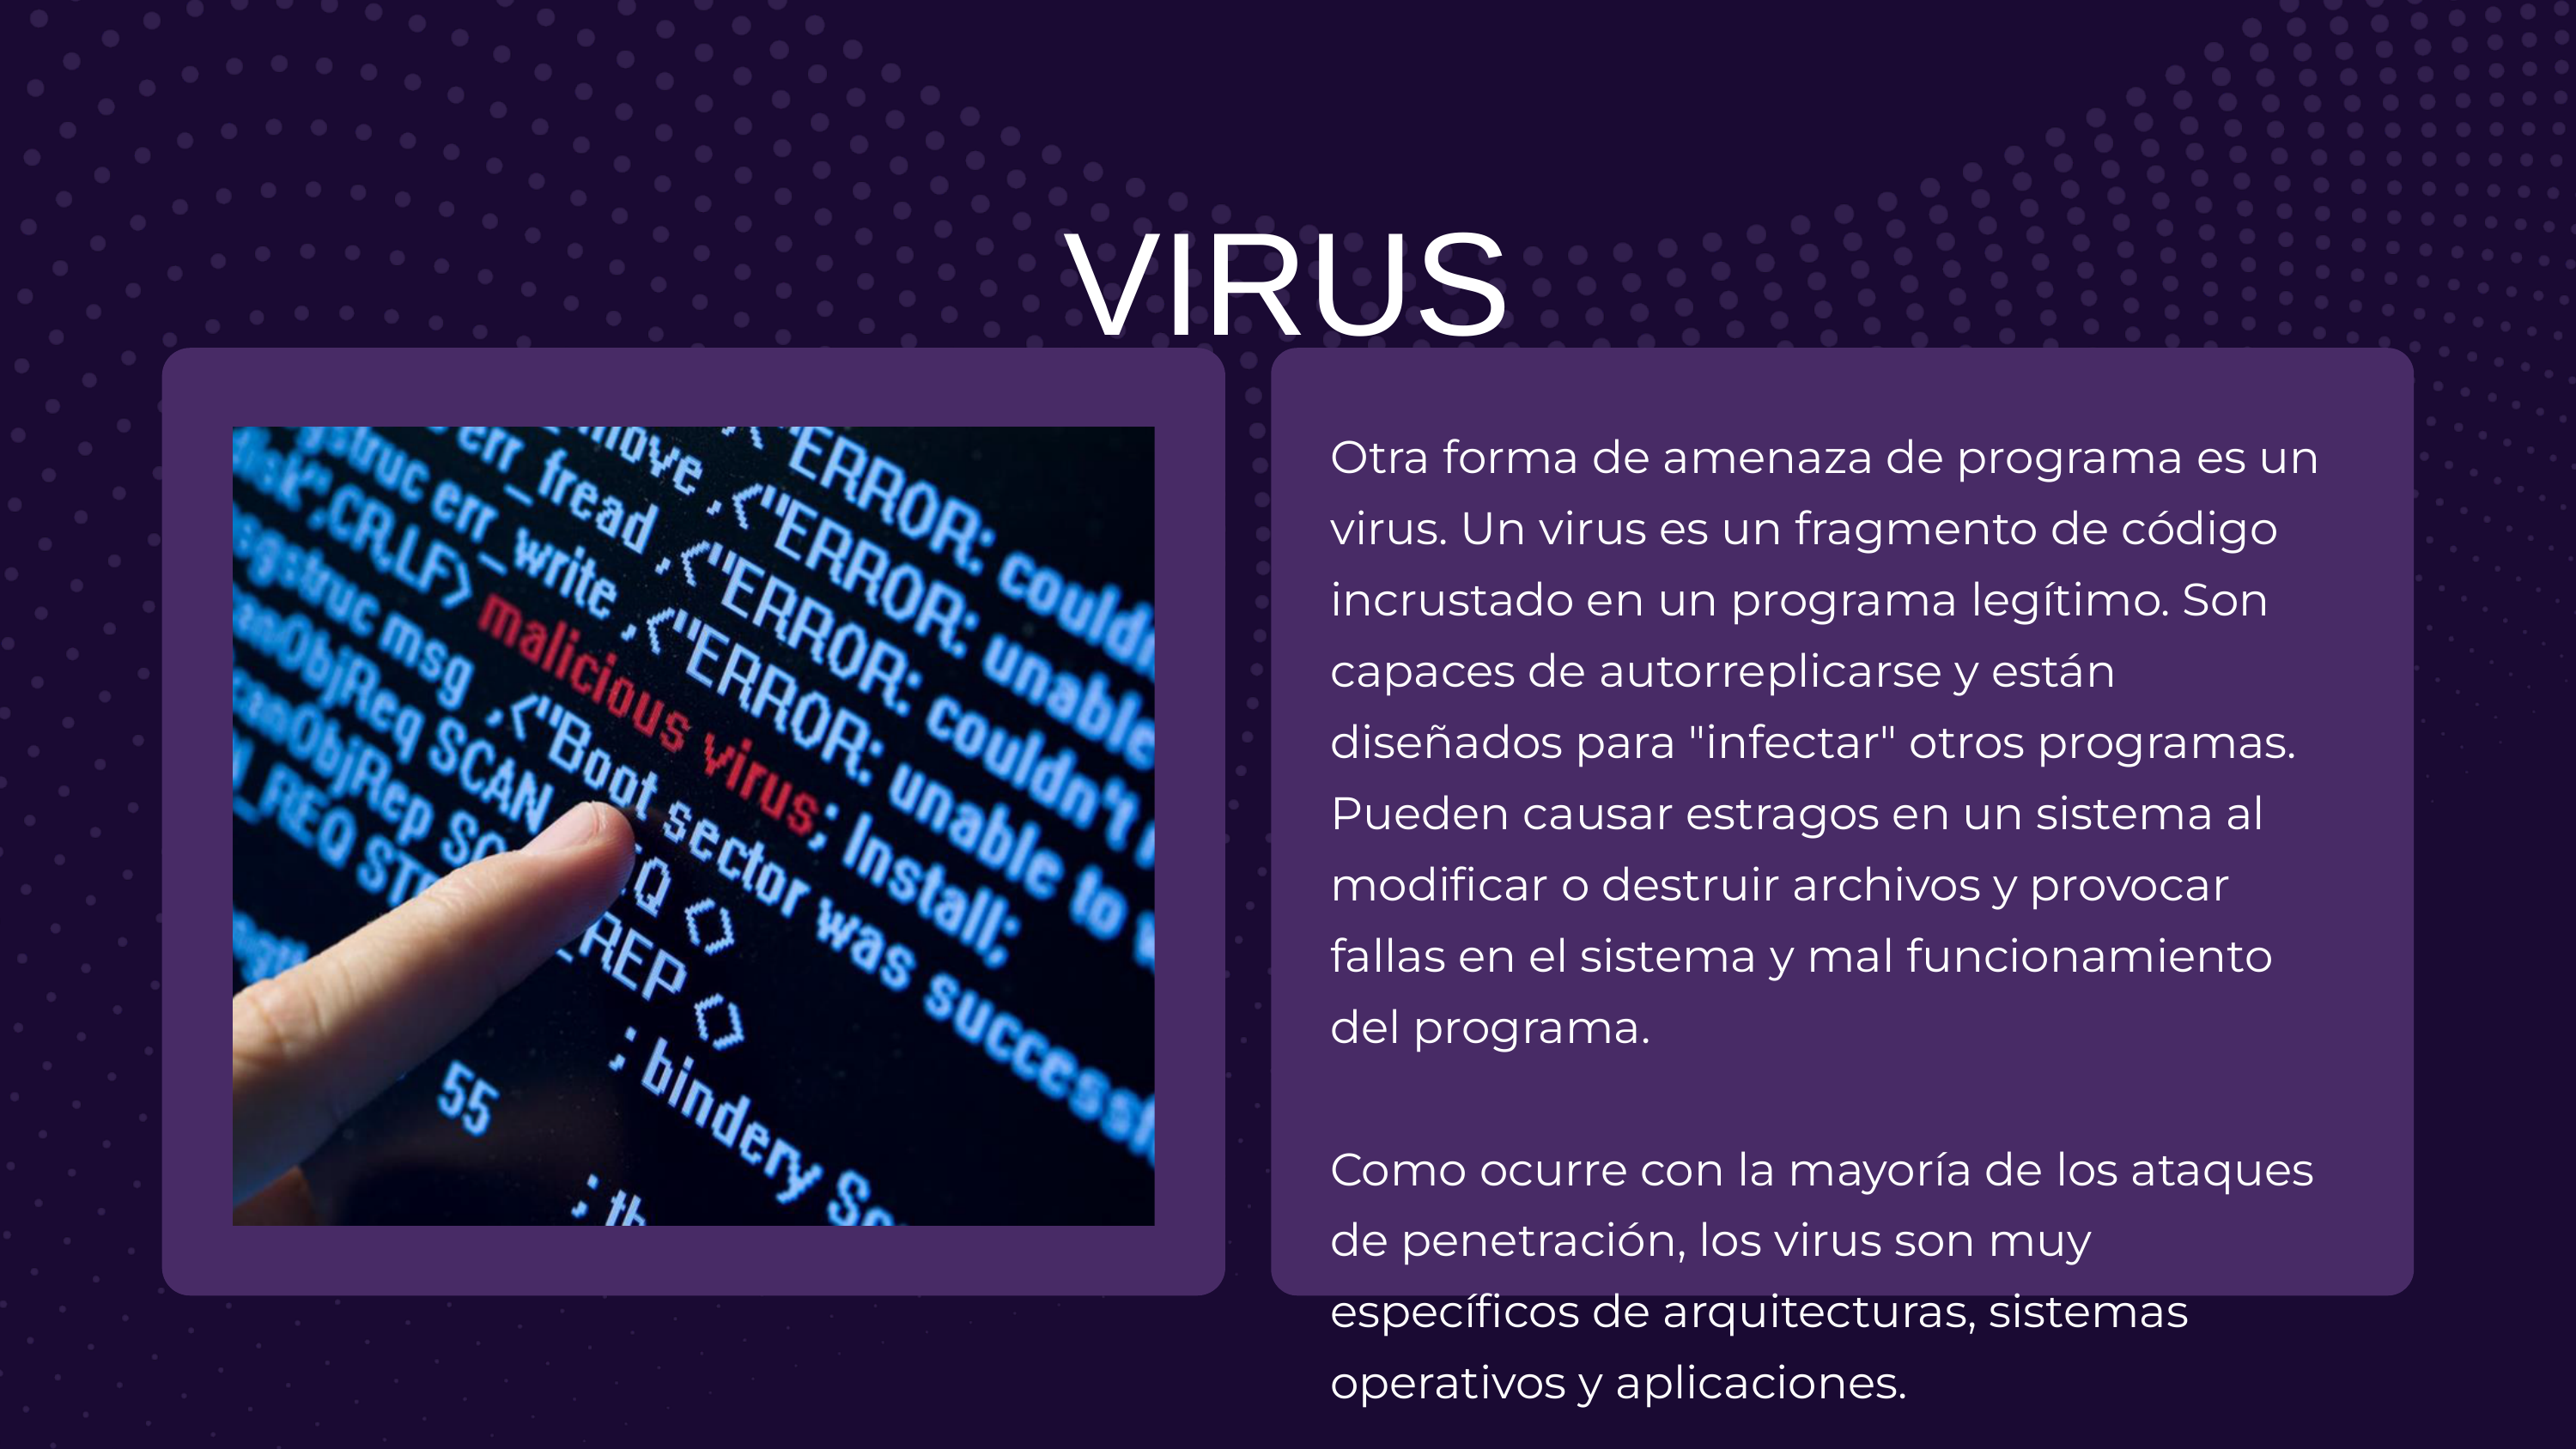

VIRUS

Otra forma de amenaza de programa es un virus. Un virus es un fragmento de código incrustado en un programa legítimo. Son capaces de autorreplicarse y están diseñados para "infectar" otros programas. Pueden causar estragos en un sistema al modificar o destruir archivos y provocar fallas en el sistema y mal funcionamiento del programa.

Como ocurre con la mayoría de los ataques de penetración, los virus son muy específicos de arquitecturas, sistemas operativos y aplicaciones.